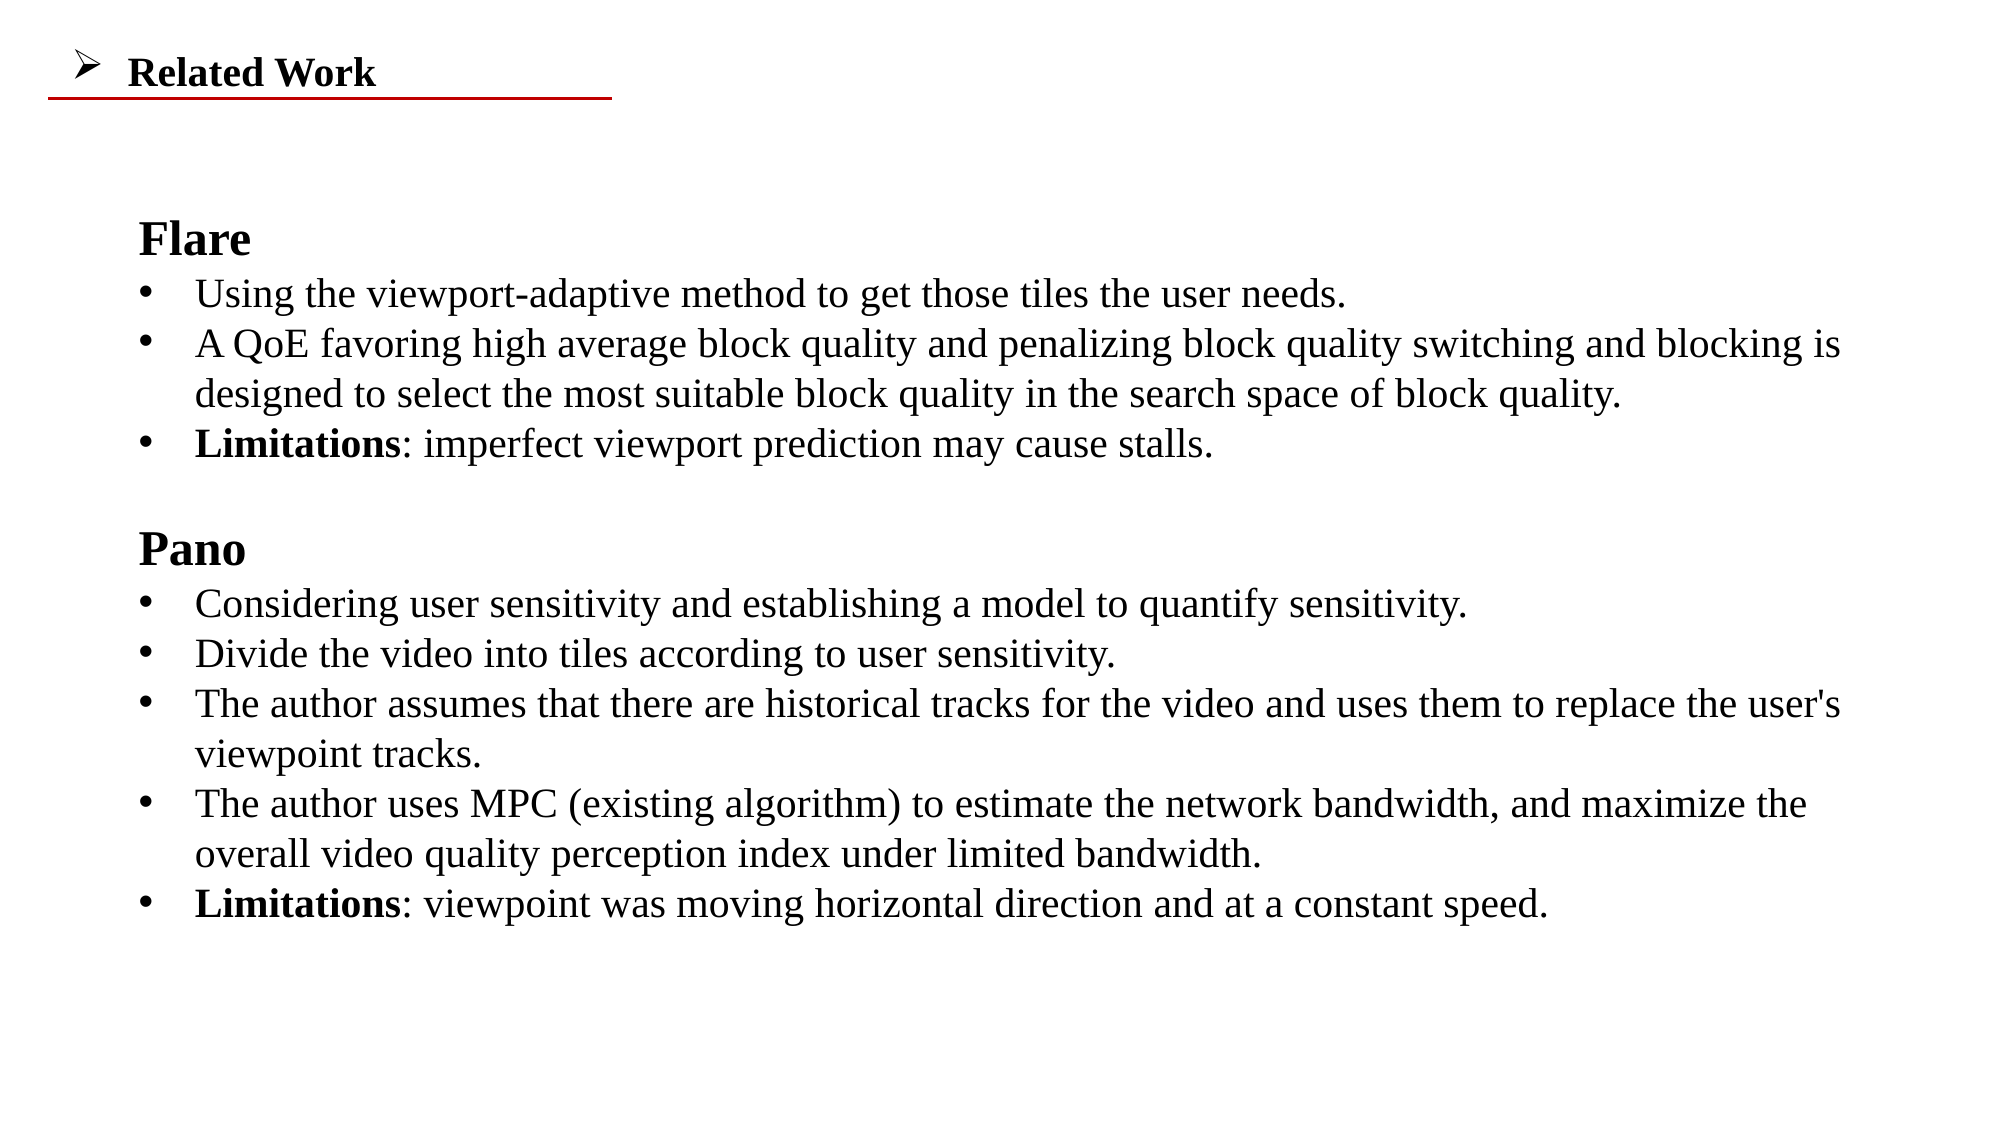

Related Work
Flare
Using the viewport-adaptive method to get those tiles the user needs.
A QoE favoring high average block quality and penalizing block quality switching and blocking is designed to select the most suitable block quality in the search space of block quality.
Limitations: imperfect viewport prediction may cause stalls.

Pano
Considering user sensitivity and establishing a model to quantify sensitivity.
Divide the video into tiles according to user sensitivity.
The author assumes that there are historical tracks for the video and uses them to replace the user's viewpoint tracks.
The author uses MPC (existing algorithm) to estimate the network bandwidth, and maximize the overall video quality perception index under limited bandwidth.
Limitations: viewpoint was moving horizontal direction and at a constant speed.